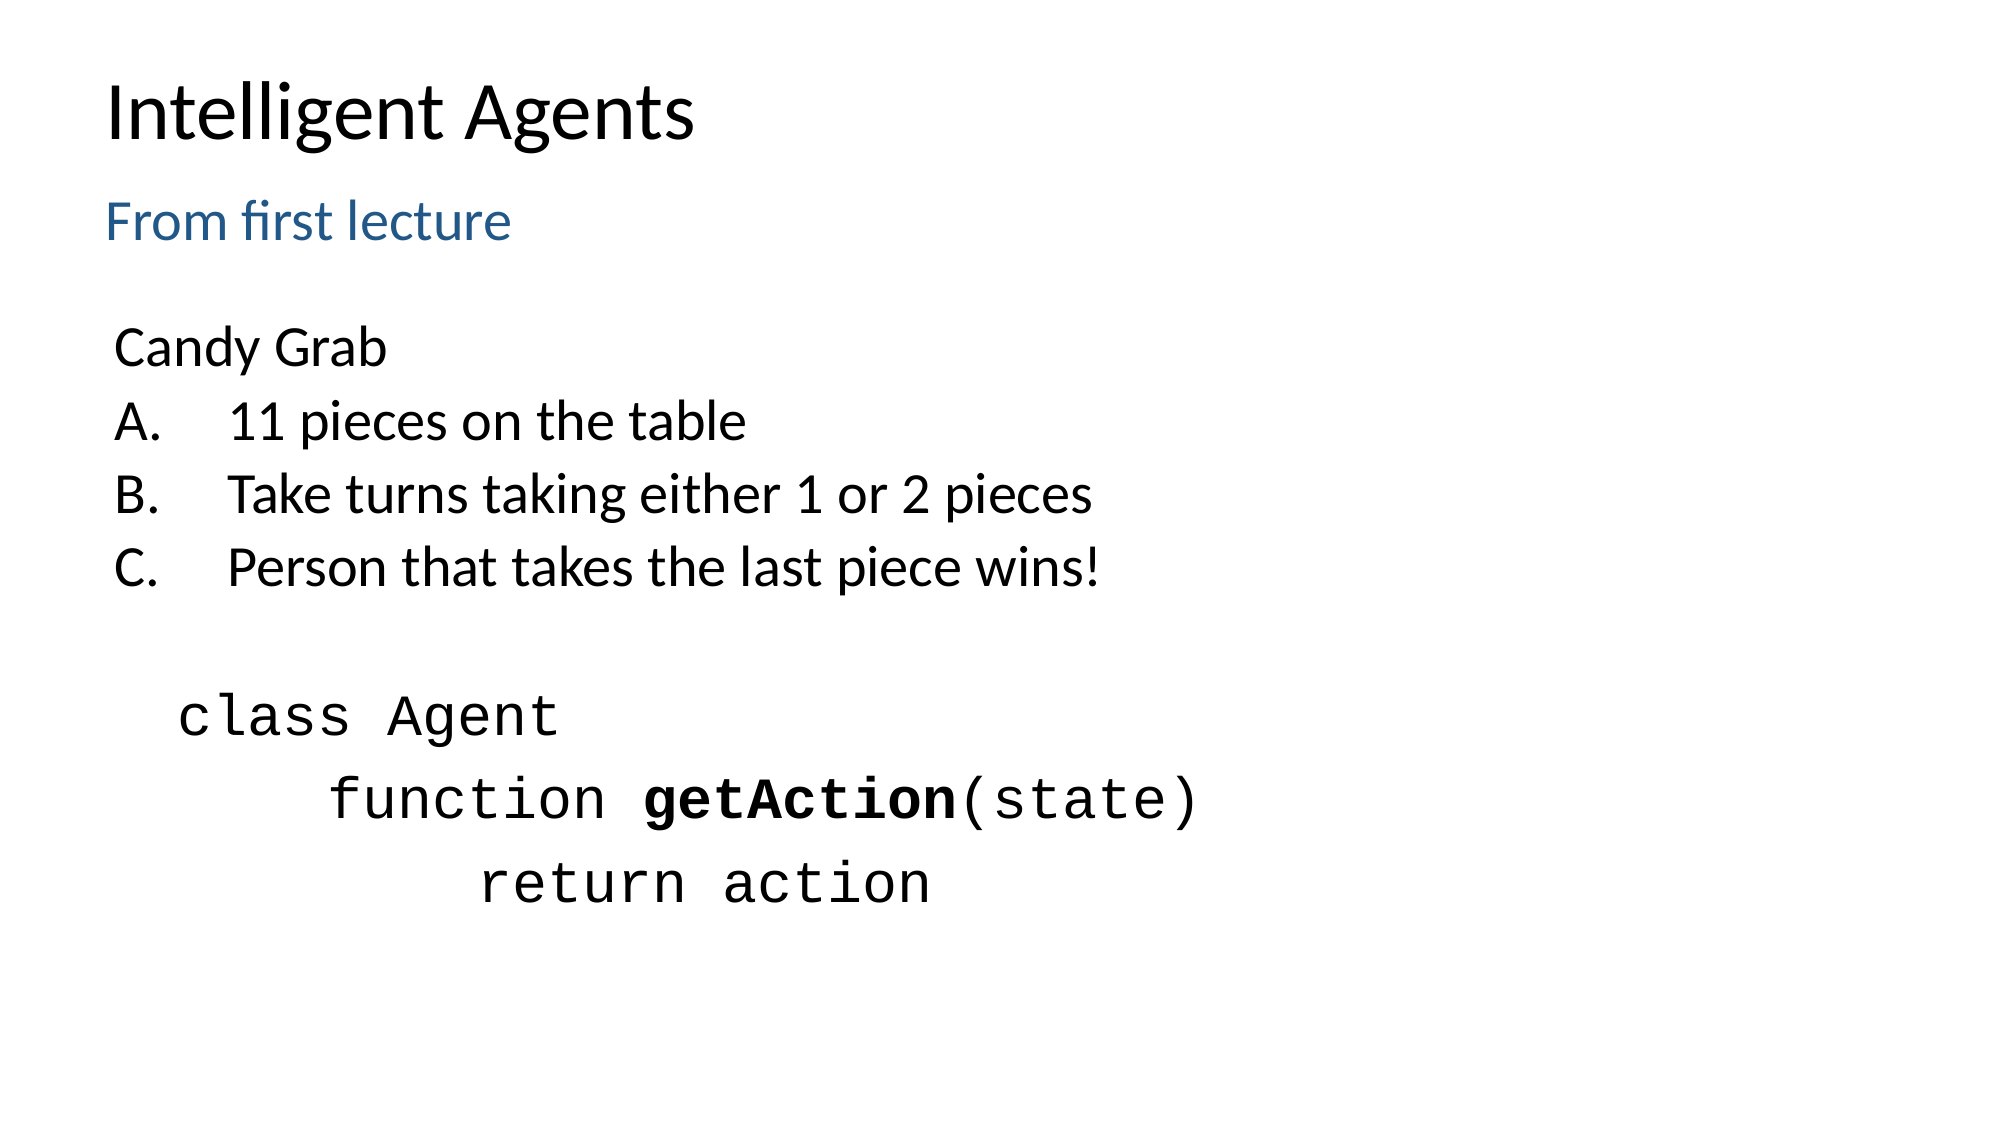

# Intelligent Agents
From first lecture

Candy Grab
11 pieces on the table
Take turns taking either 1 or 2 pieces
Person that takes the last piece wins!

	class Agent
		function getAction(state)
			return action